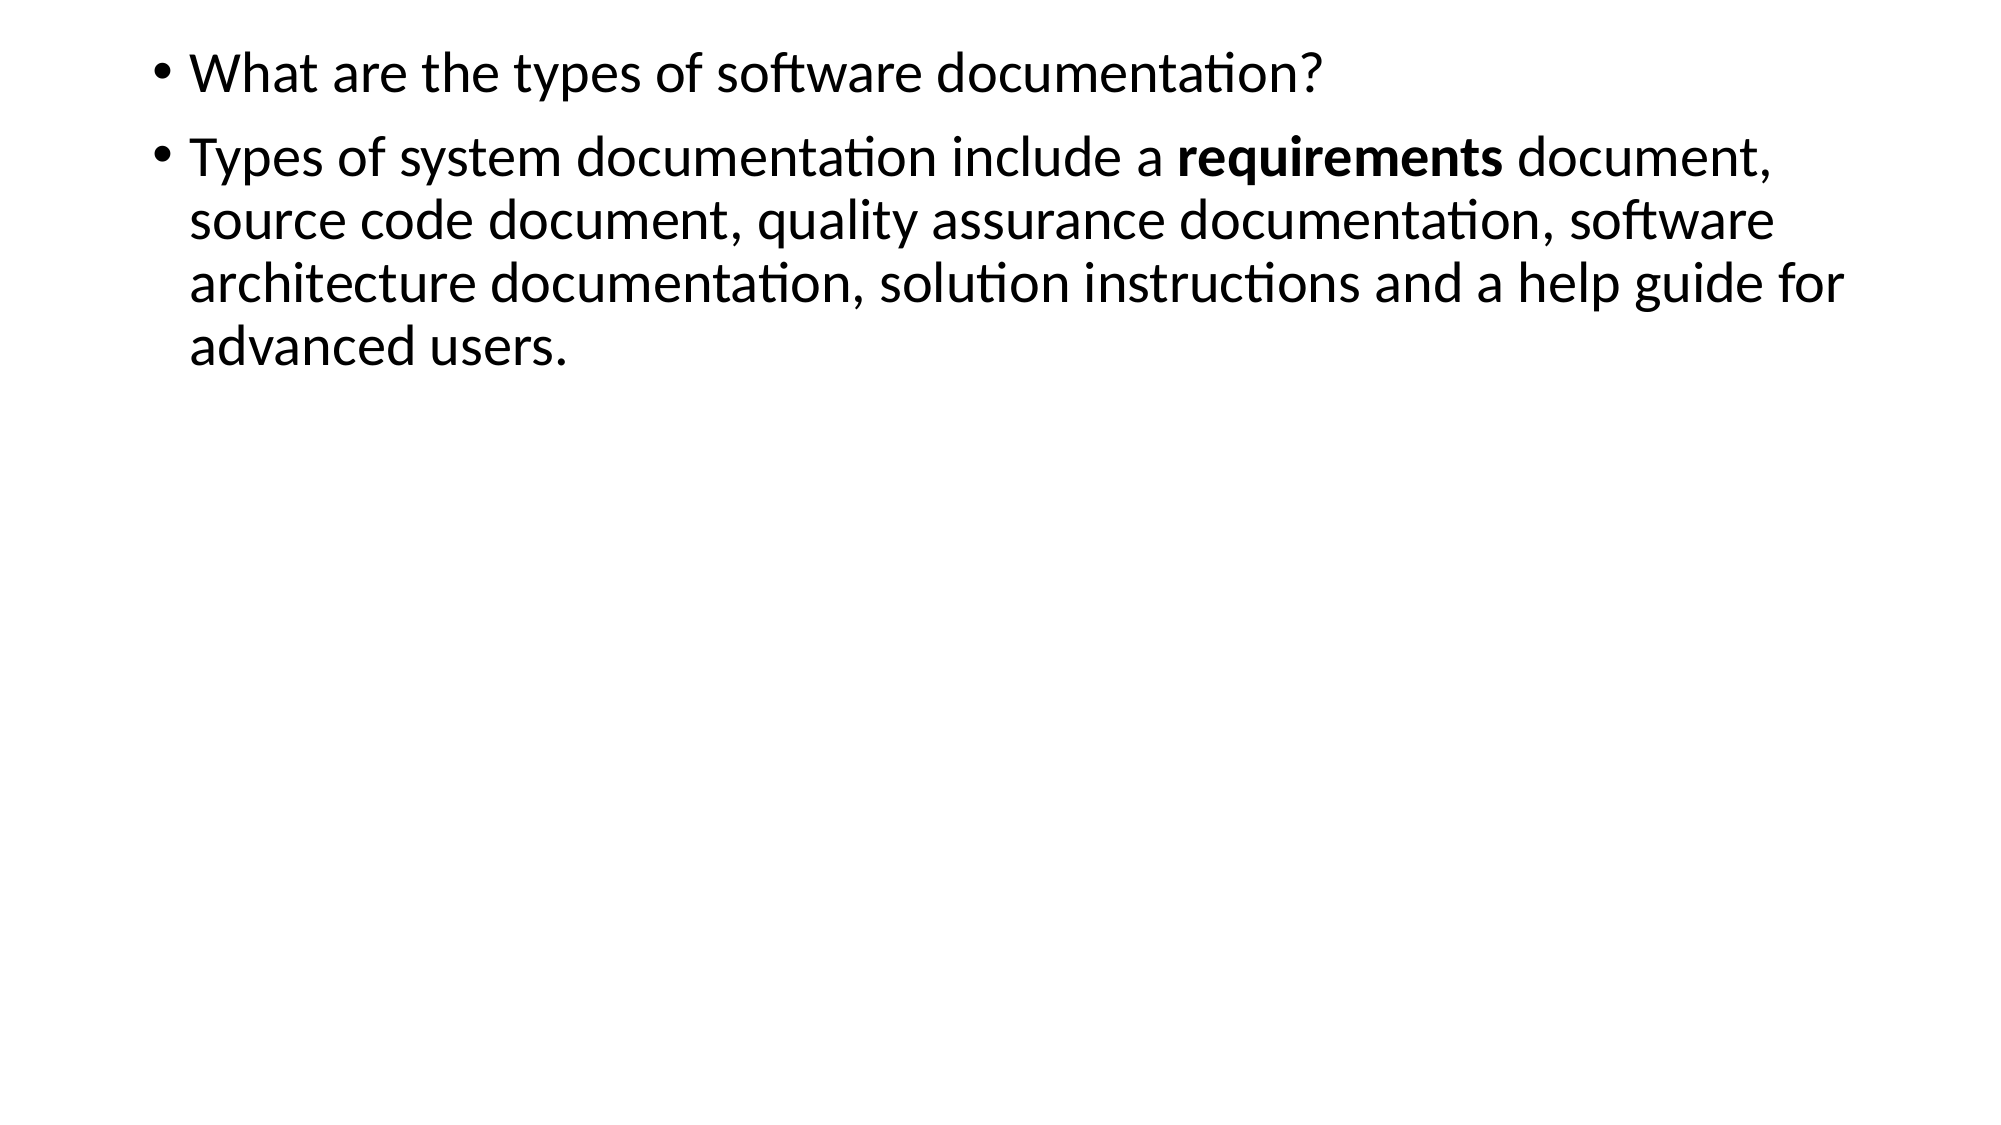

What are the types of software documentation?
Types of system documentation include a requirements document, source code document, quality assurance documentation, software architecture documentation, solution instructions and a help guide for advanced users.